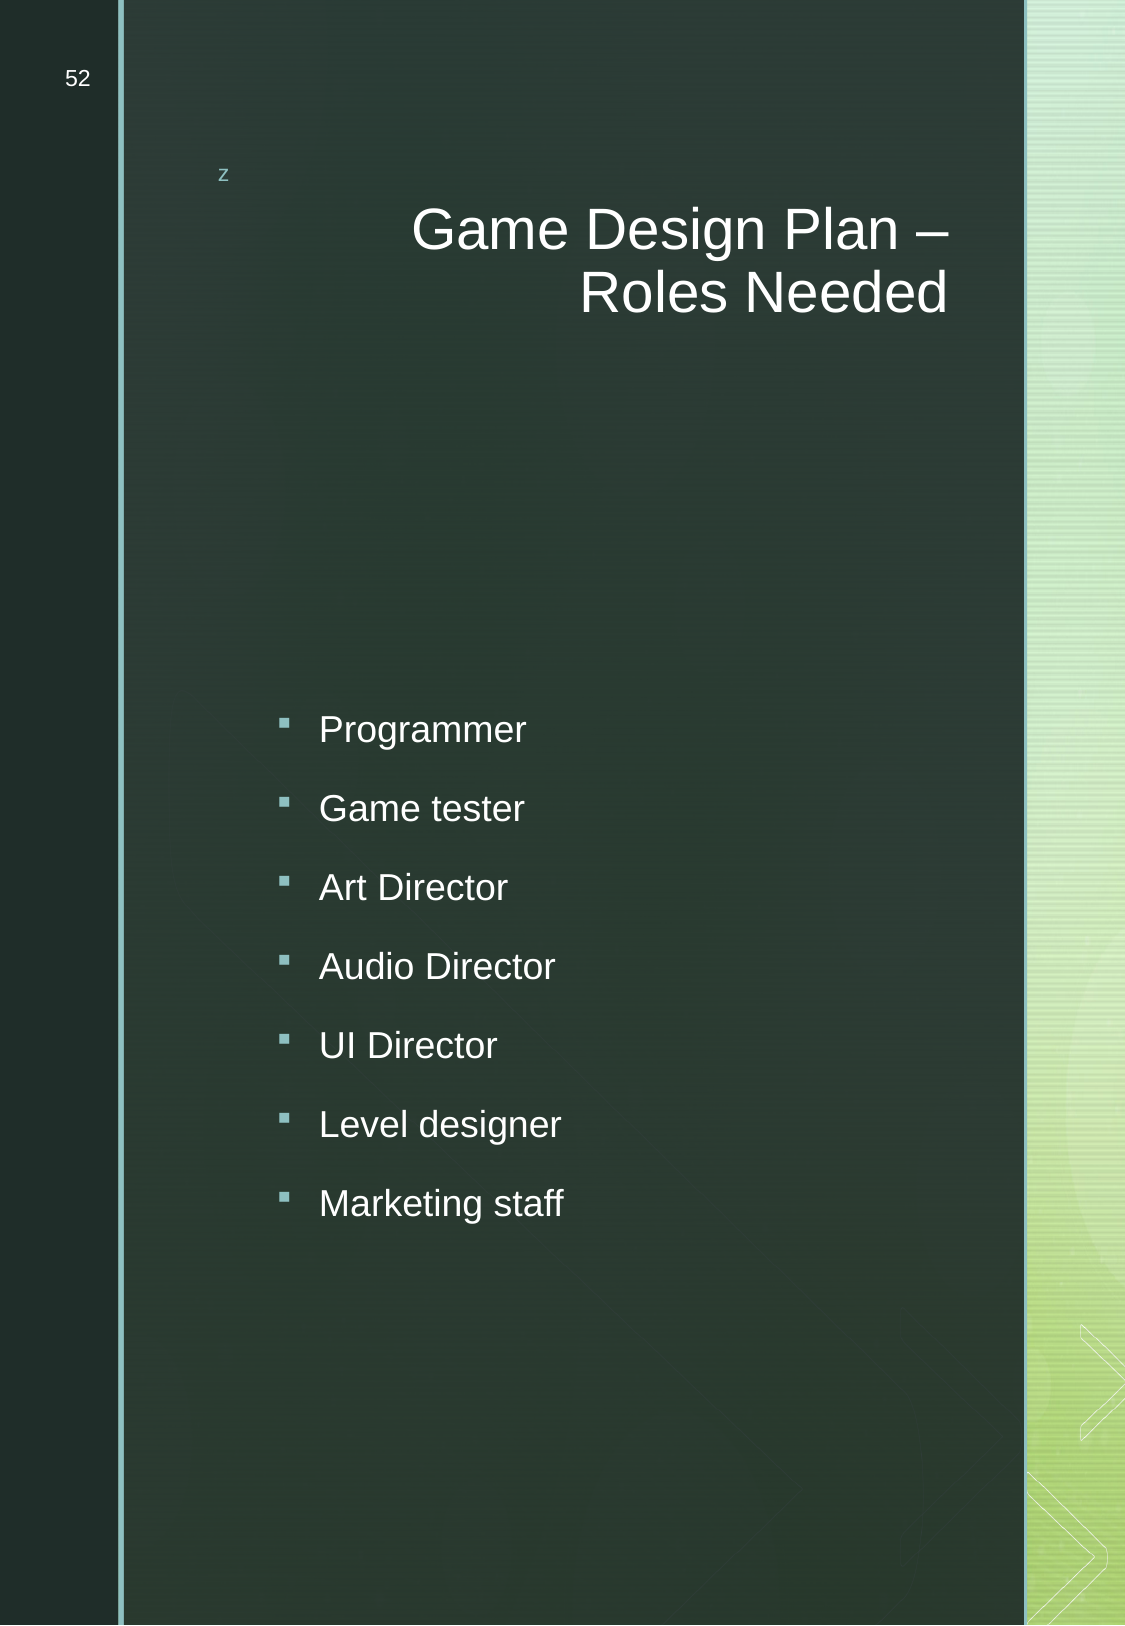

52
# Game Design Plan – Roles Needed
Programmer
Game tester
Art Director
Audio Director
UI Director
Level designer
Marketing staff